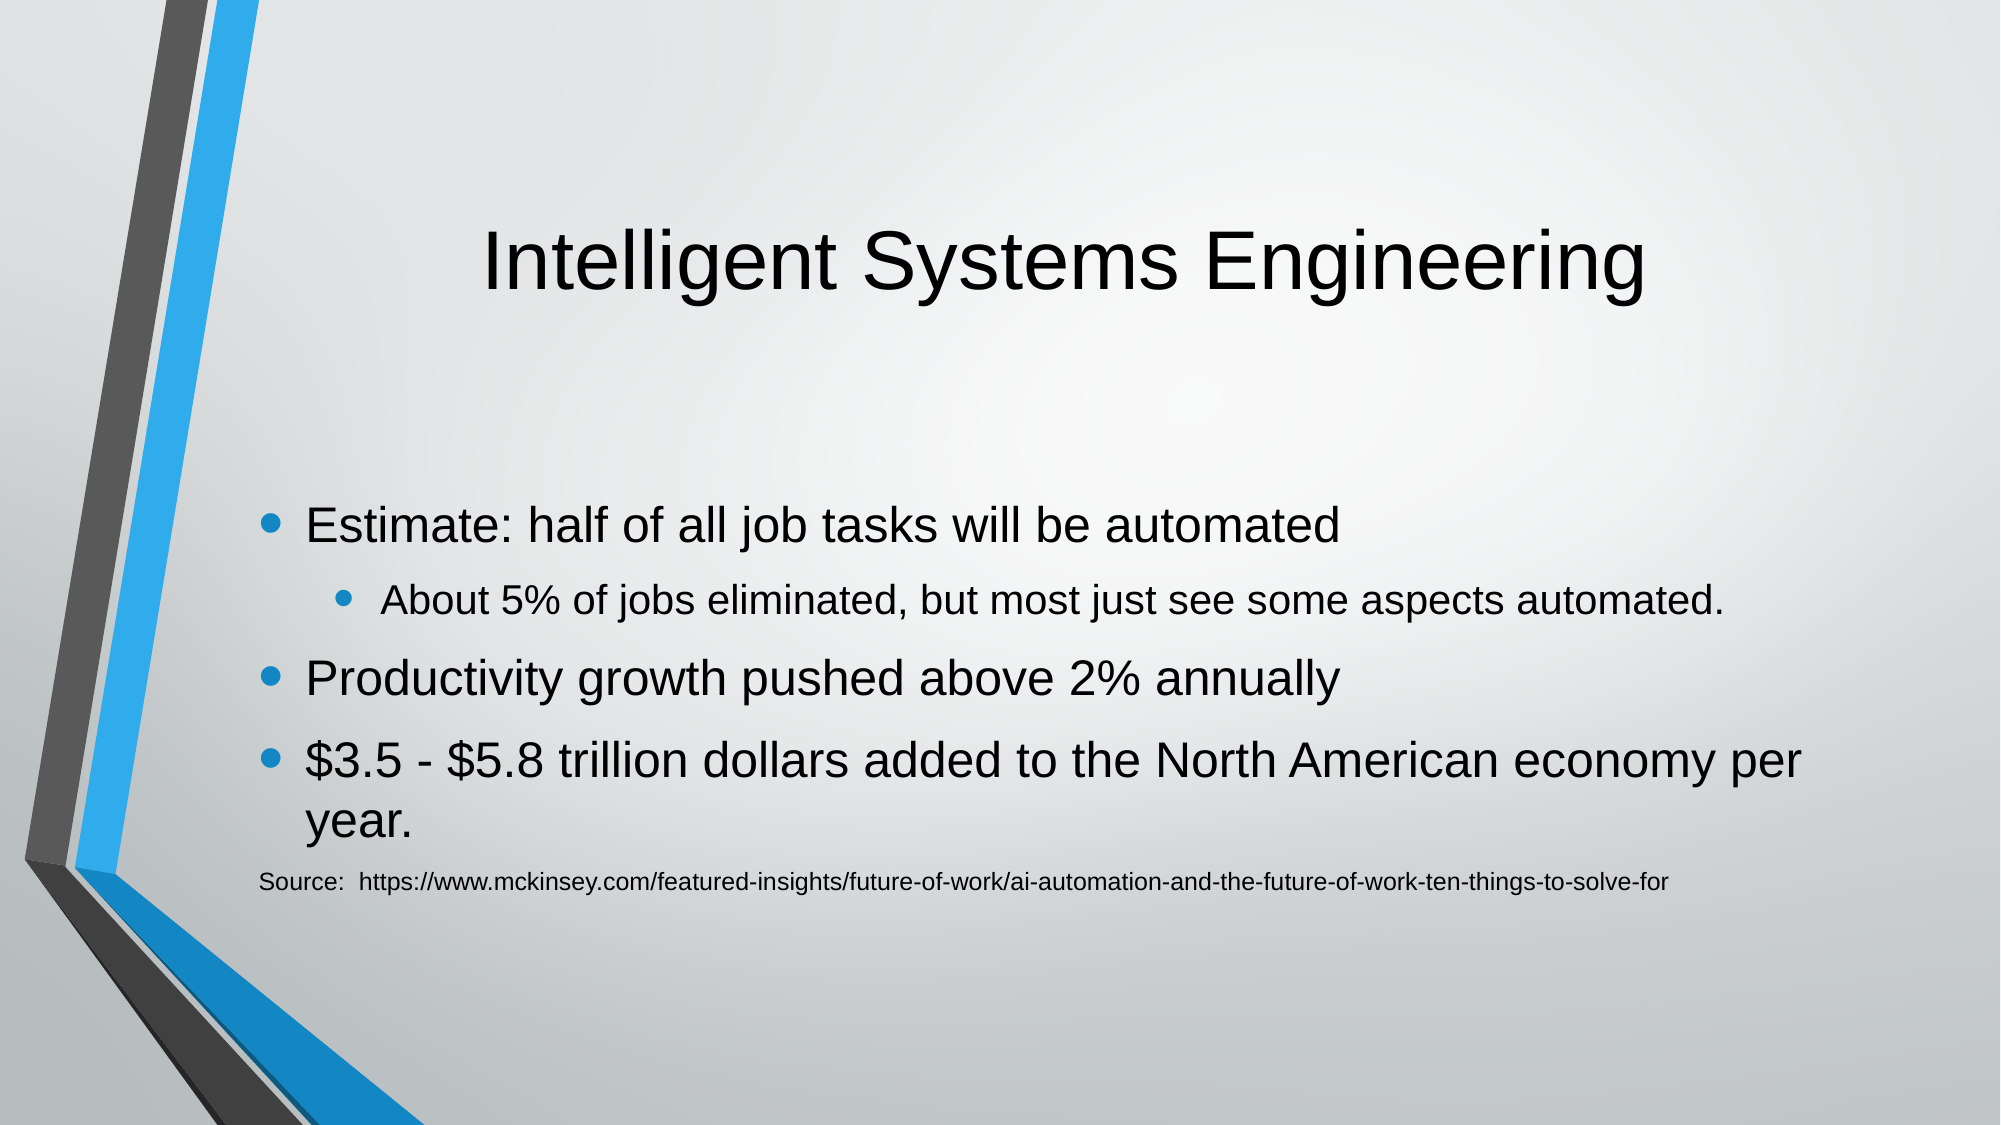

# Intelligent Systems Engineering
Estimate: half of all job tasks will be automated
About 5% of jobs eliminated, but most just see some aspects automated.
Productivity growth pushed above 2% annually
$3.5 - $5.8 trillion dollars added to the North American economy per year.
Source:  https://www.mckinsey.com/featured-insights/future-of-work/ai-automation-and-the-future-of-work-ten-things-to-solve-for